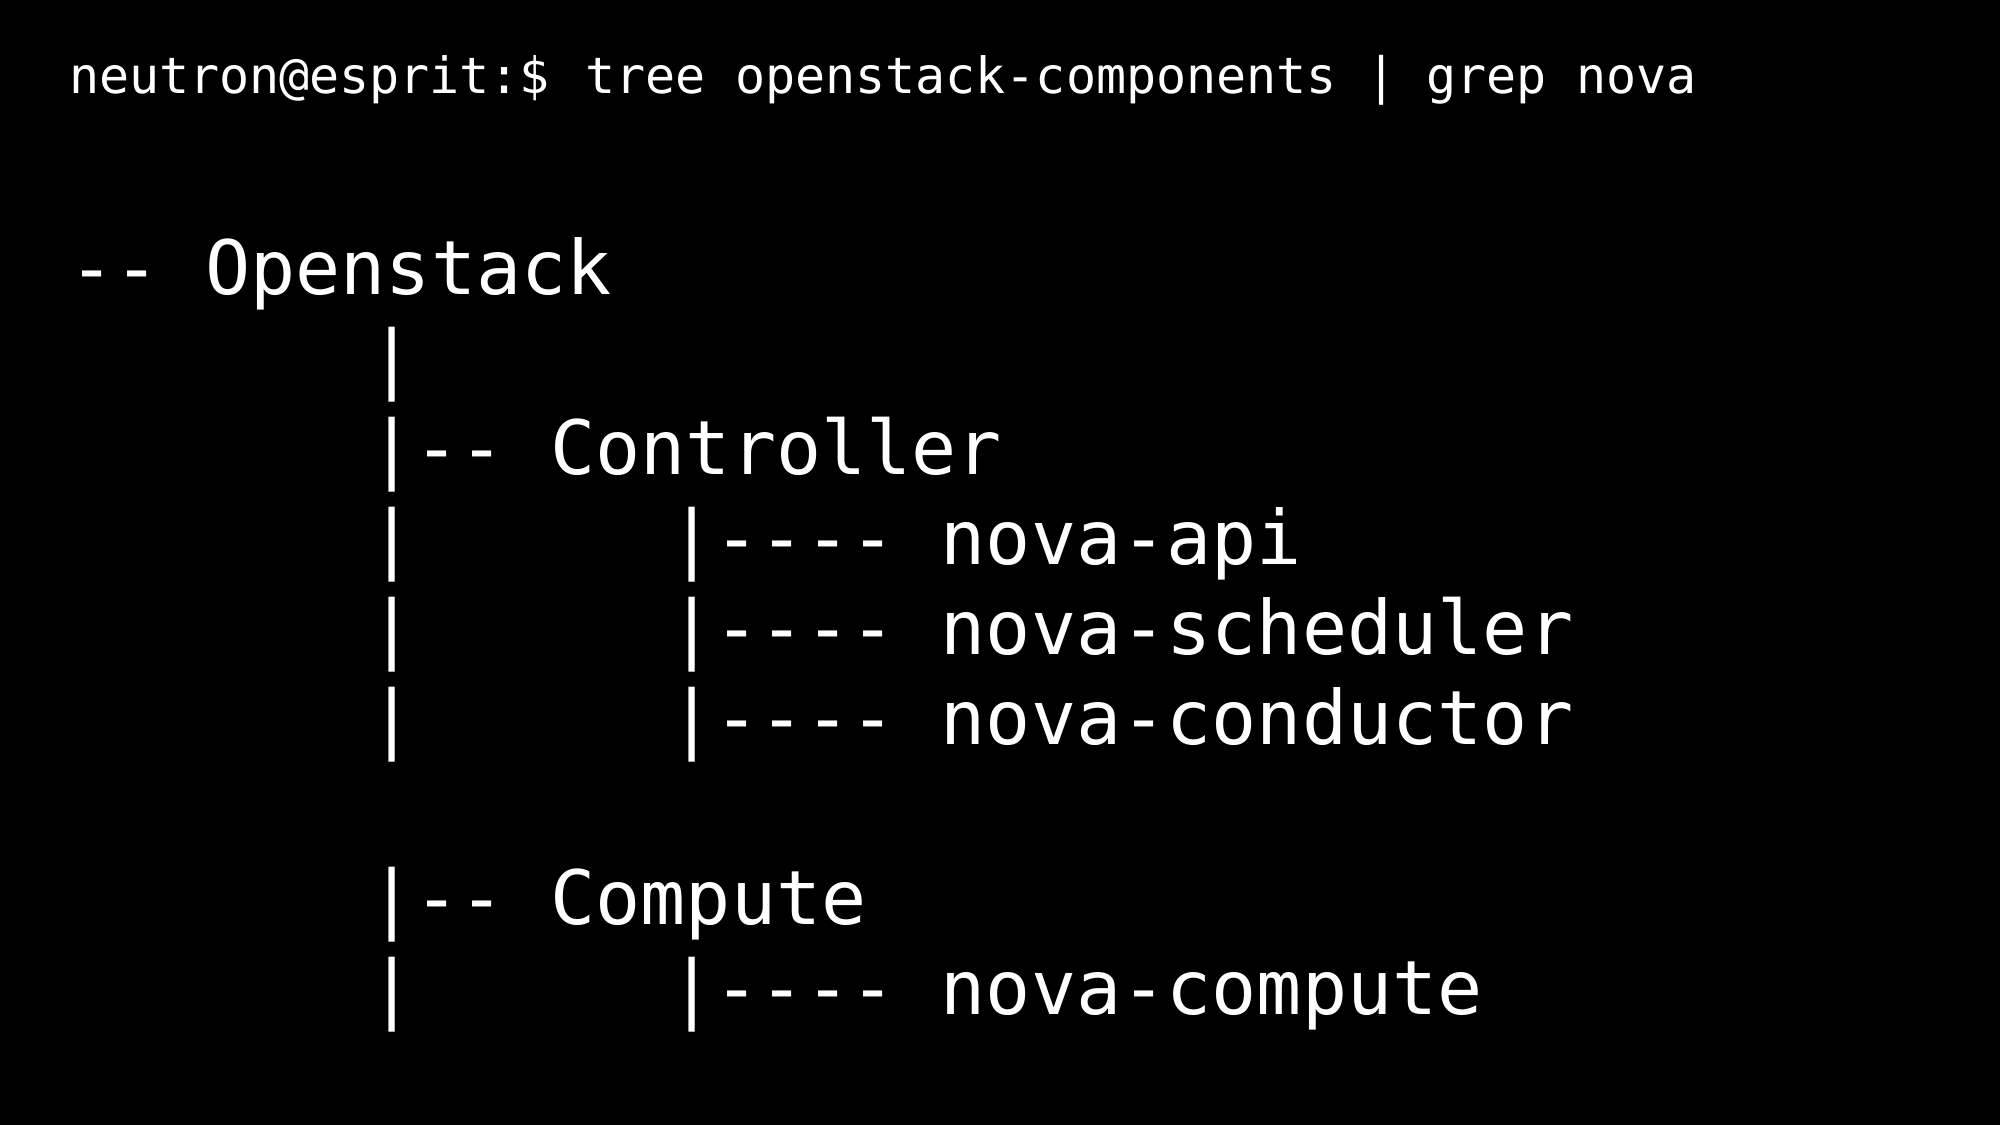

neutron@esprit:$
tree openstack-components | grep nova
-- Openstack
		|
		|-- Controller
		|		|---- nova-api
		|		|---- nova-scheduler
		|		|---- nova-conductor
		|-- Compute
		|		|---- nova-compute